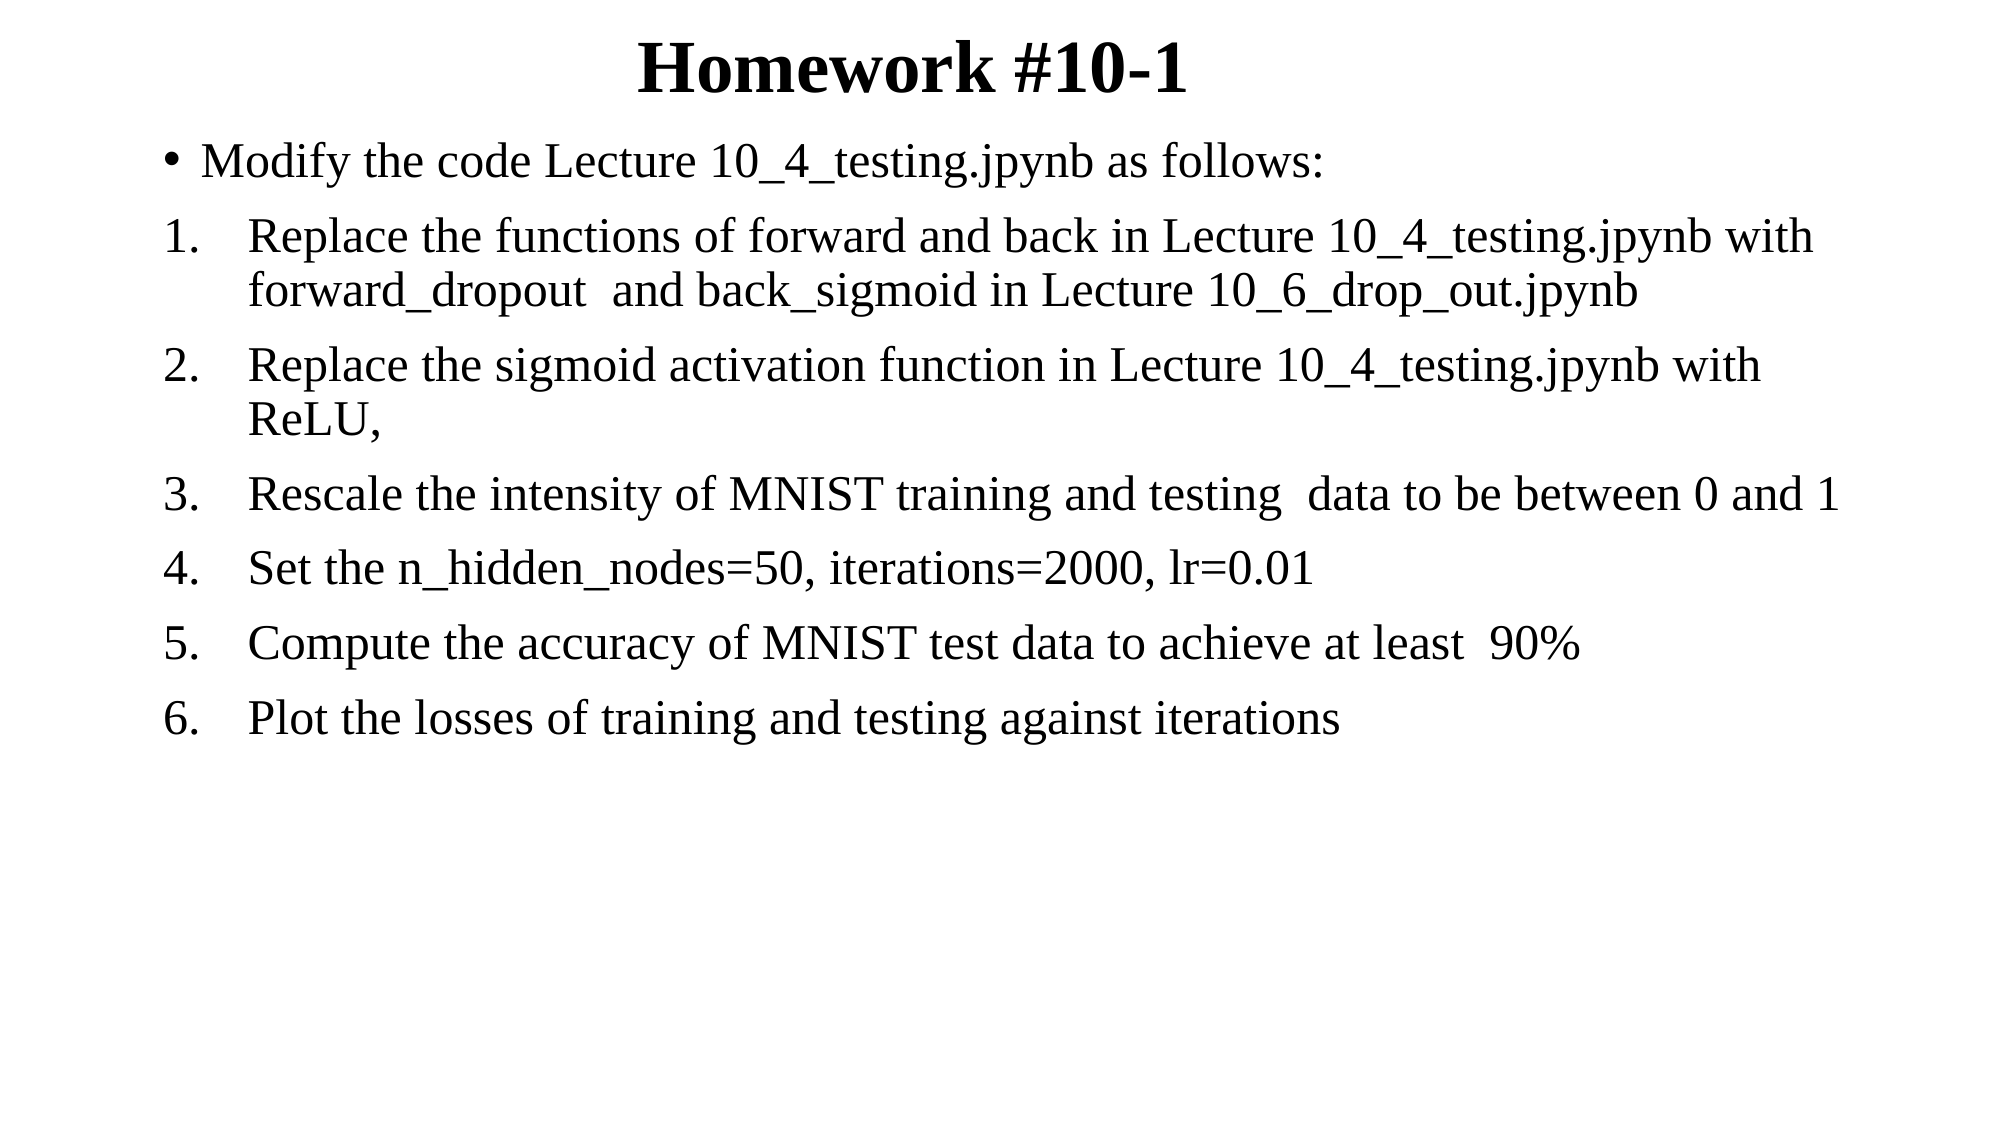

# Homework #10-1
Modify the code Lecture 10_4_testing.jpynb as follows:
Replace the functions of forward and back in Lecture 10_4_testing.jpynb with forward_dropout  and back_sigmoid in Lecture 10_6_drop_out.jpynb
Replace the sigmoid activation function in Lecture 10_4_testing.jpynb with ReLU,
Rescale the intensity of MNIST training and testing  data to be between 0 and 1
Set the n_hidden_nodes=50, iterations=2000, lr=0.01
Compute the accuracy of MNIST test data to achieve at least  90%
Plot the losses of training and testing against iterations